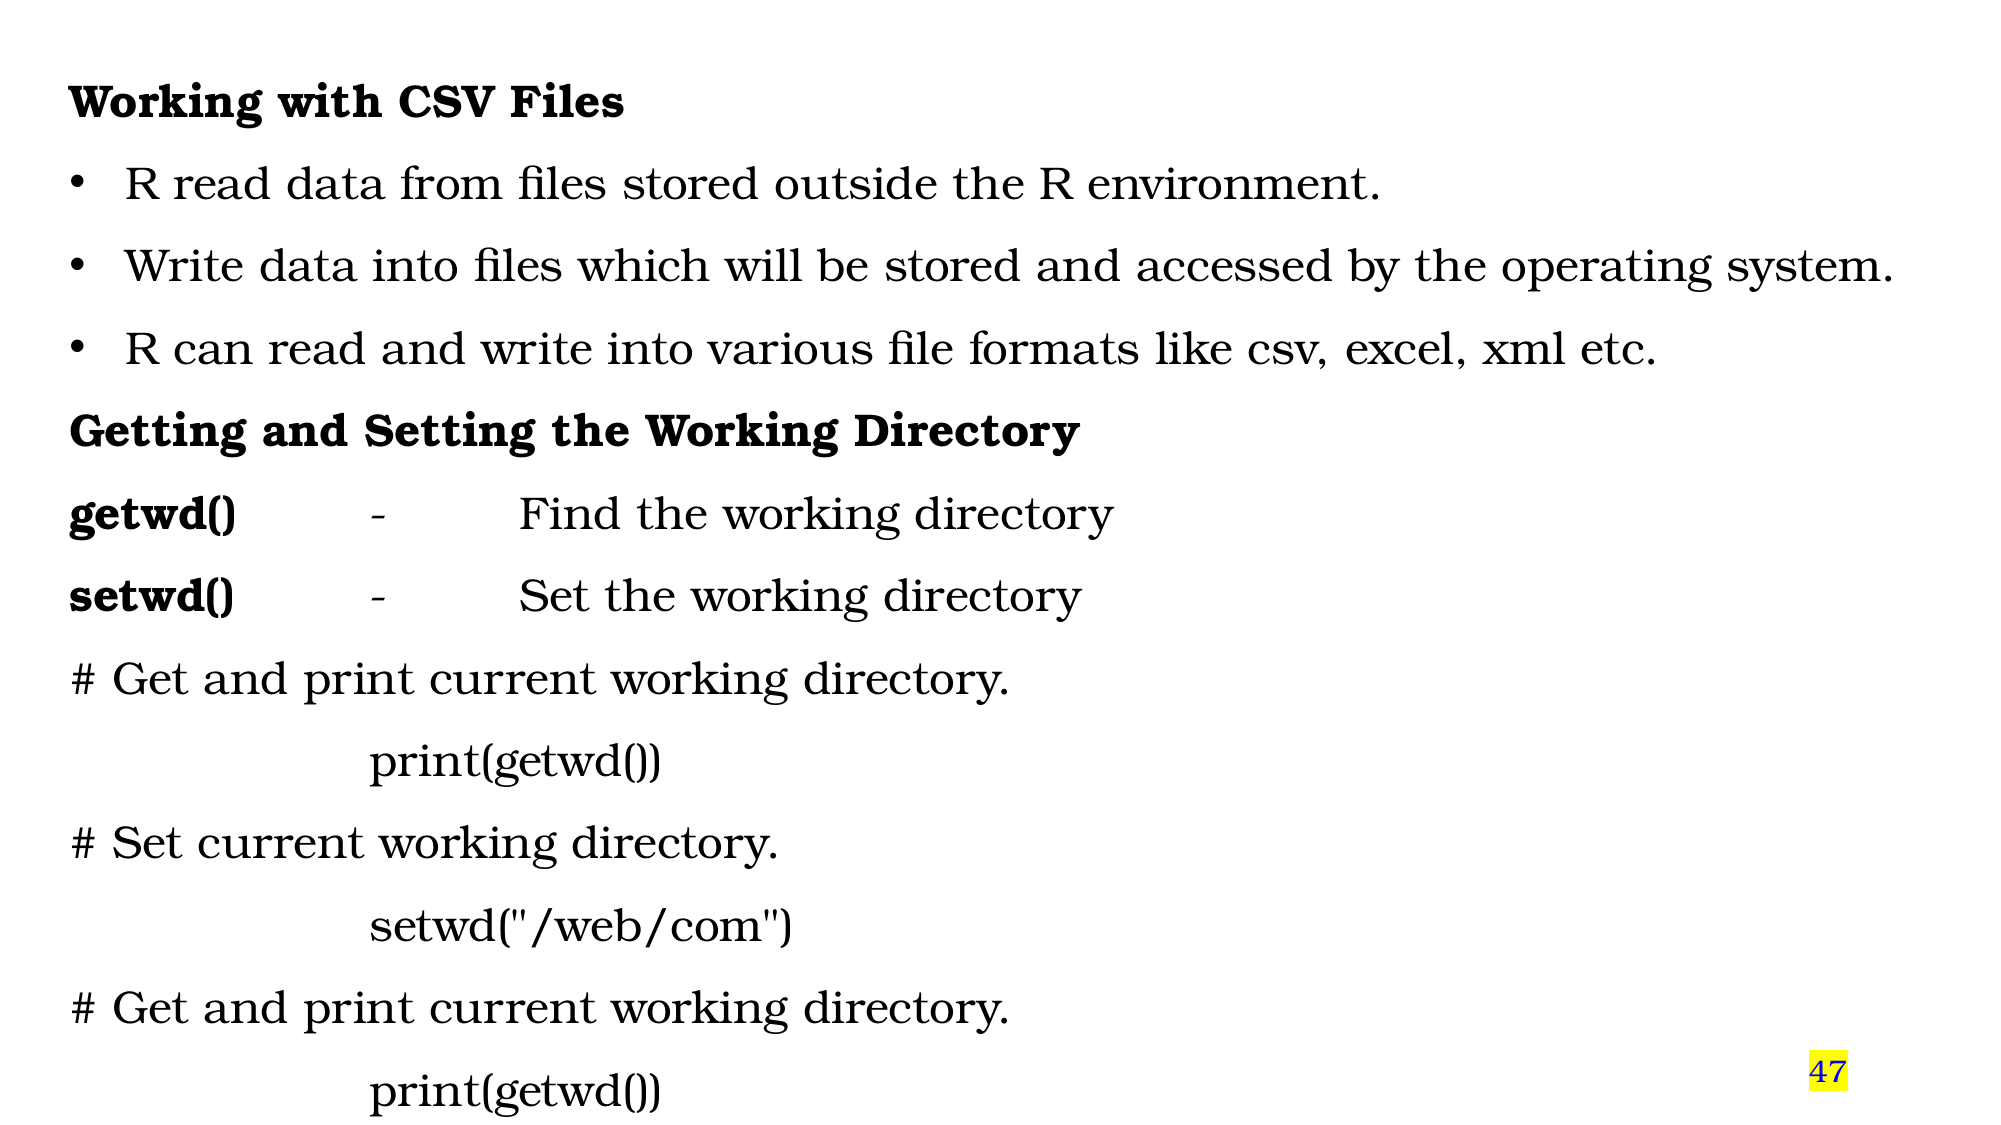

Working with CSV Files
R read data from files stored outside the R environment.
Write data into files which will be stored and accessed by the operating system.
R can read and write into various file formats like csv, excel, xml etc.
Getting and Setting the Working Directory
getwd()  	- 	Find the working directory
setwd()	- 	Set the working directory
# Get and print current working directory.
		print(getwd())
# Set current working directory.
		setwd("/web/com")
# Get and print current working directory.
		print(getwd())
47